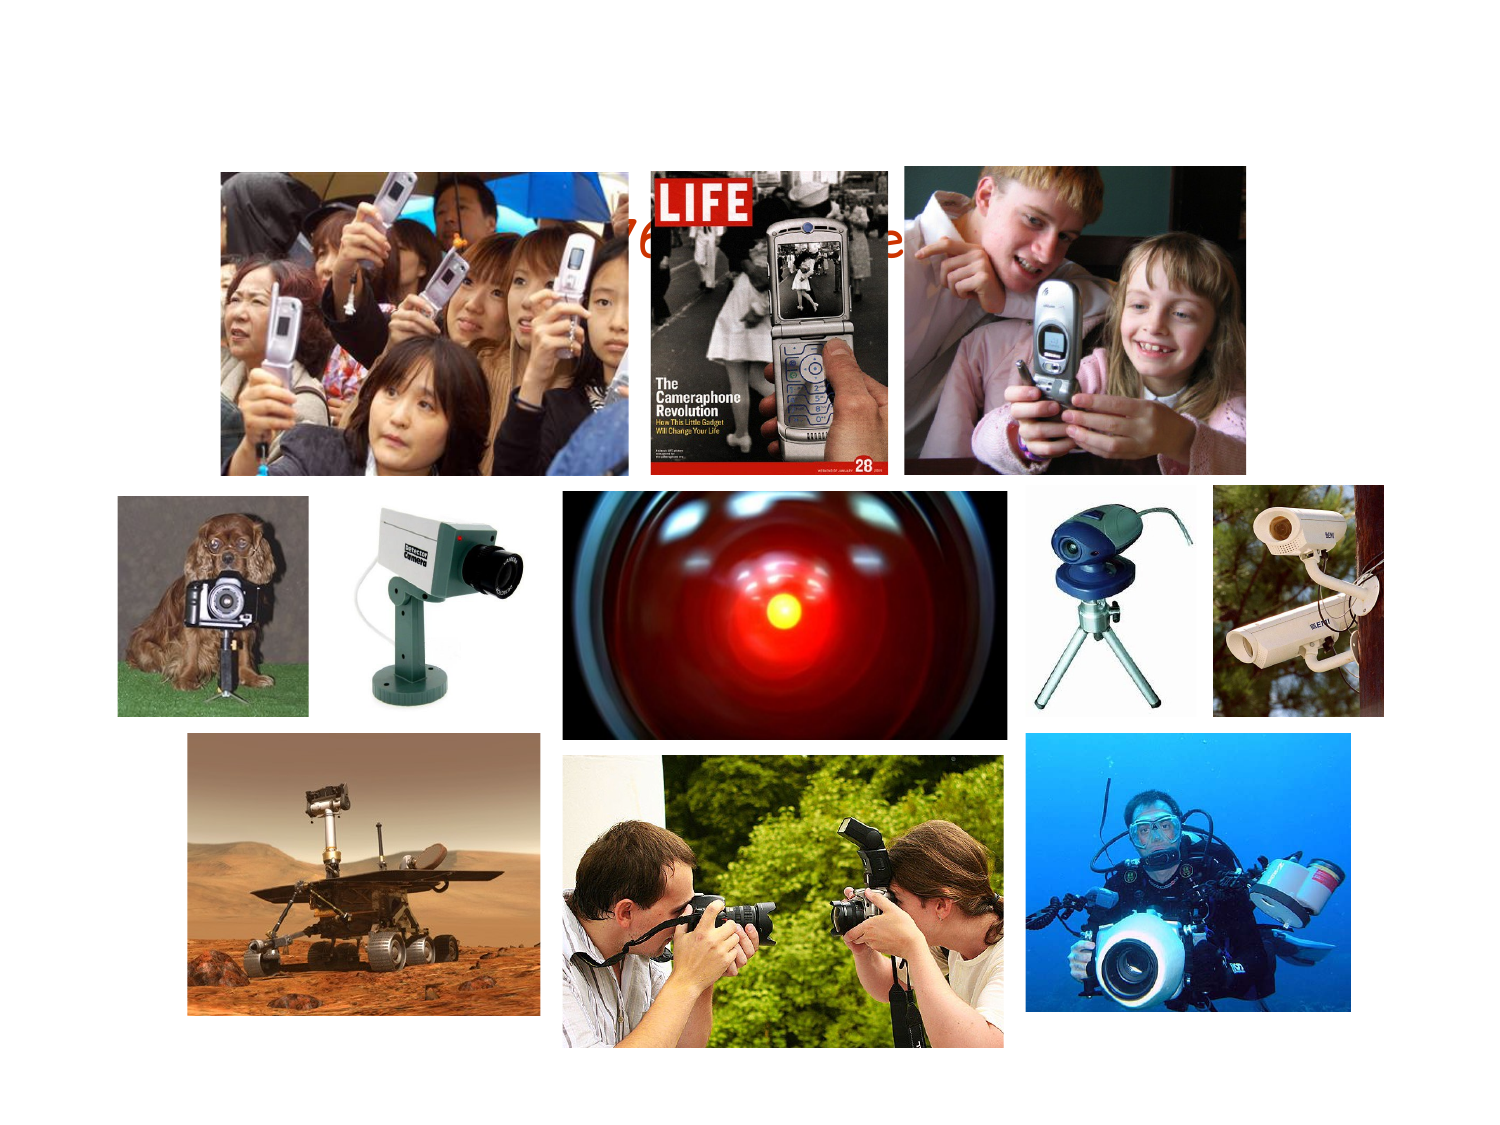

COMP 7
6: Comput
r Vision
7
e